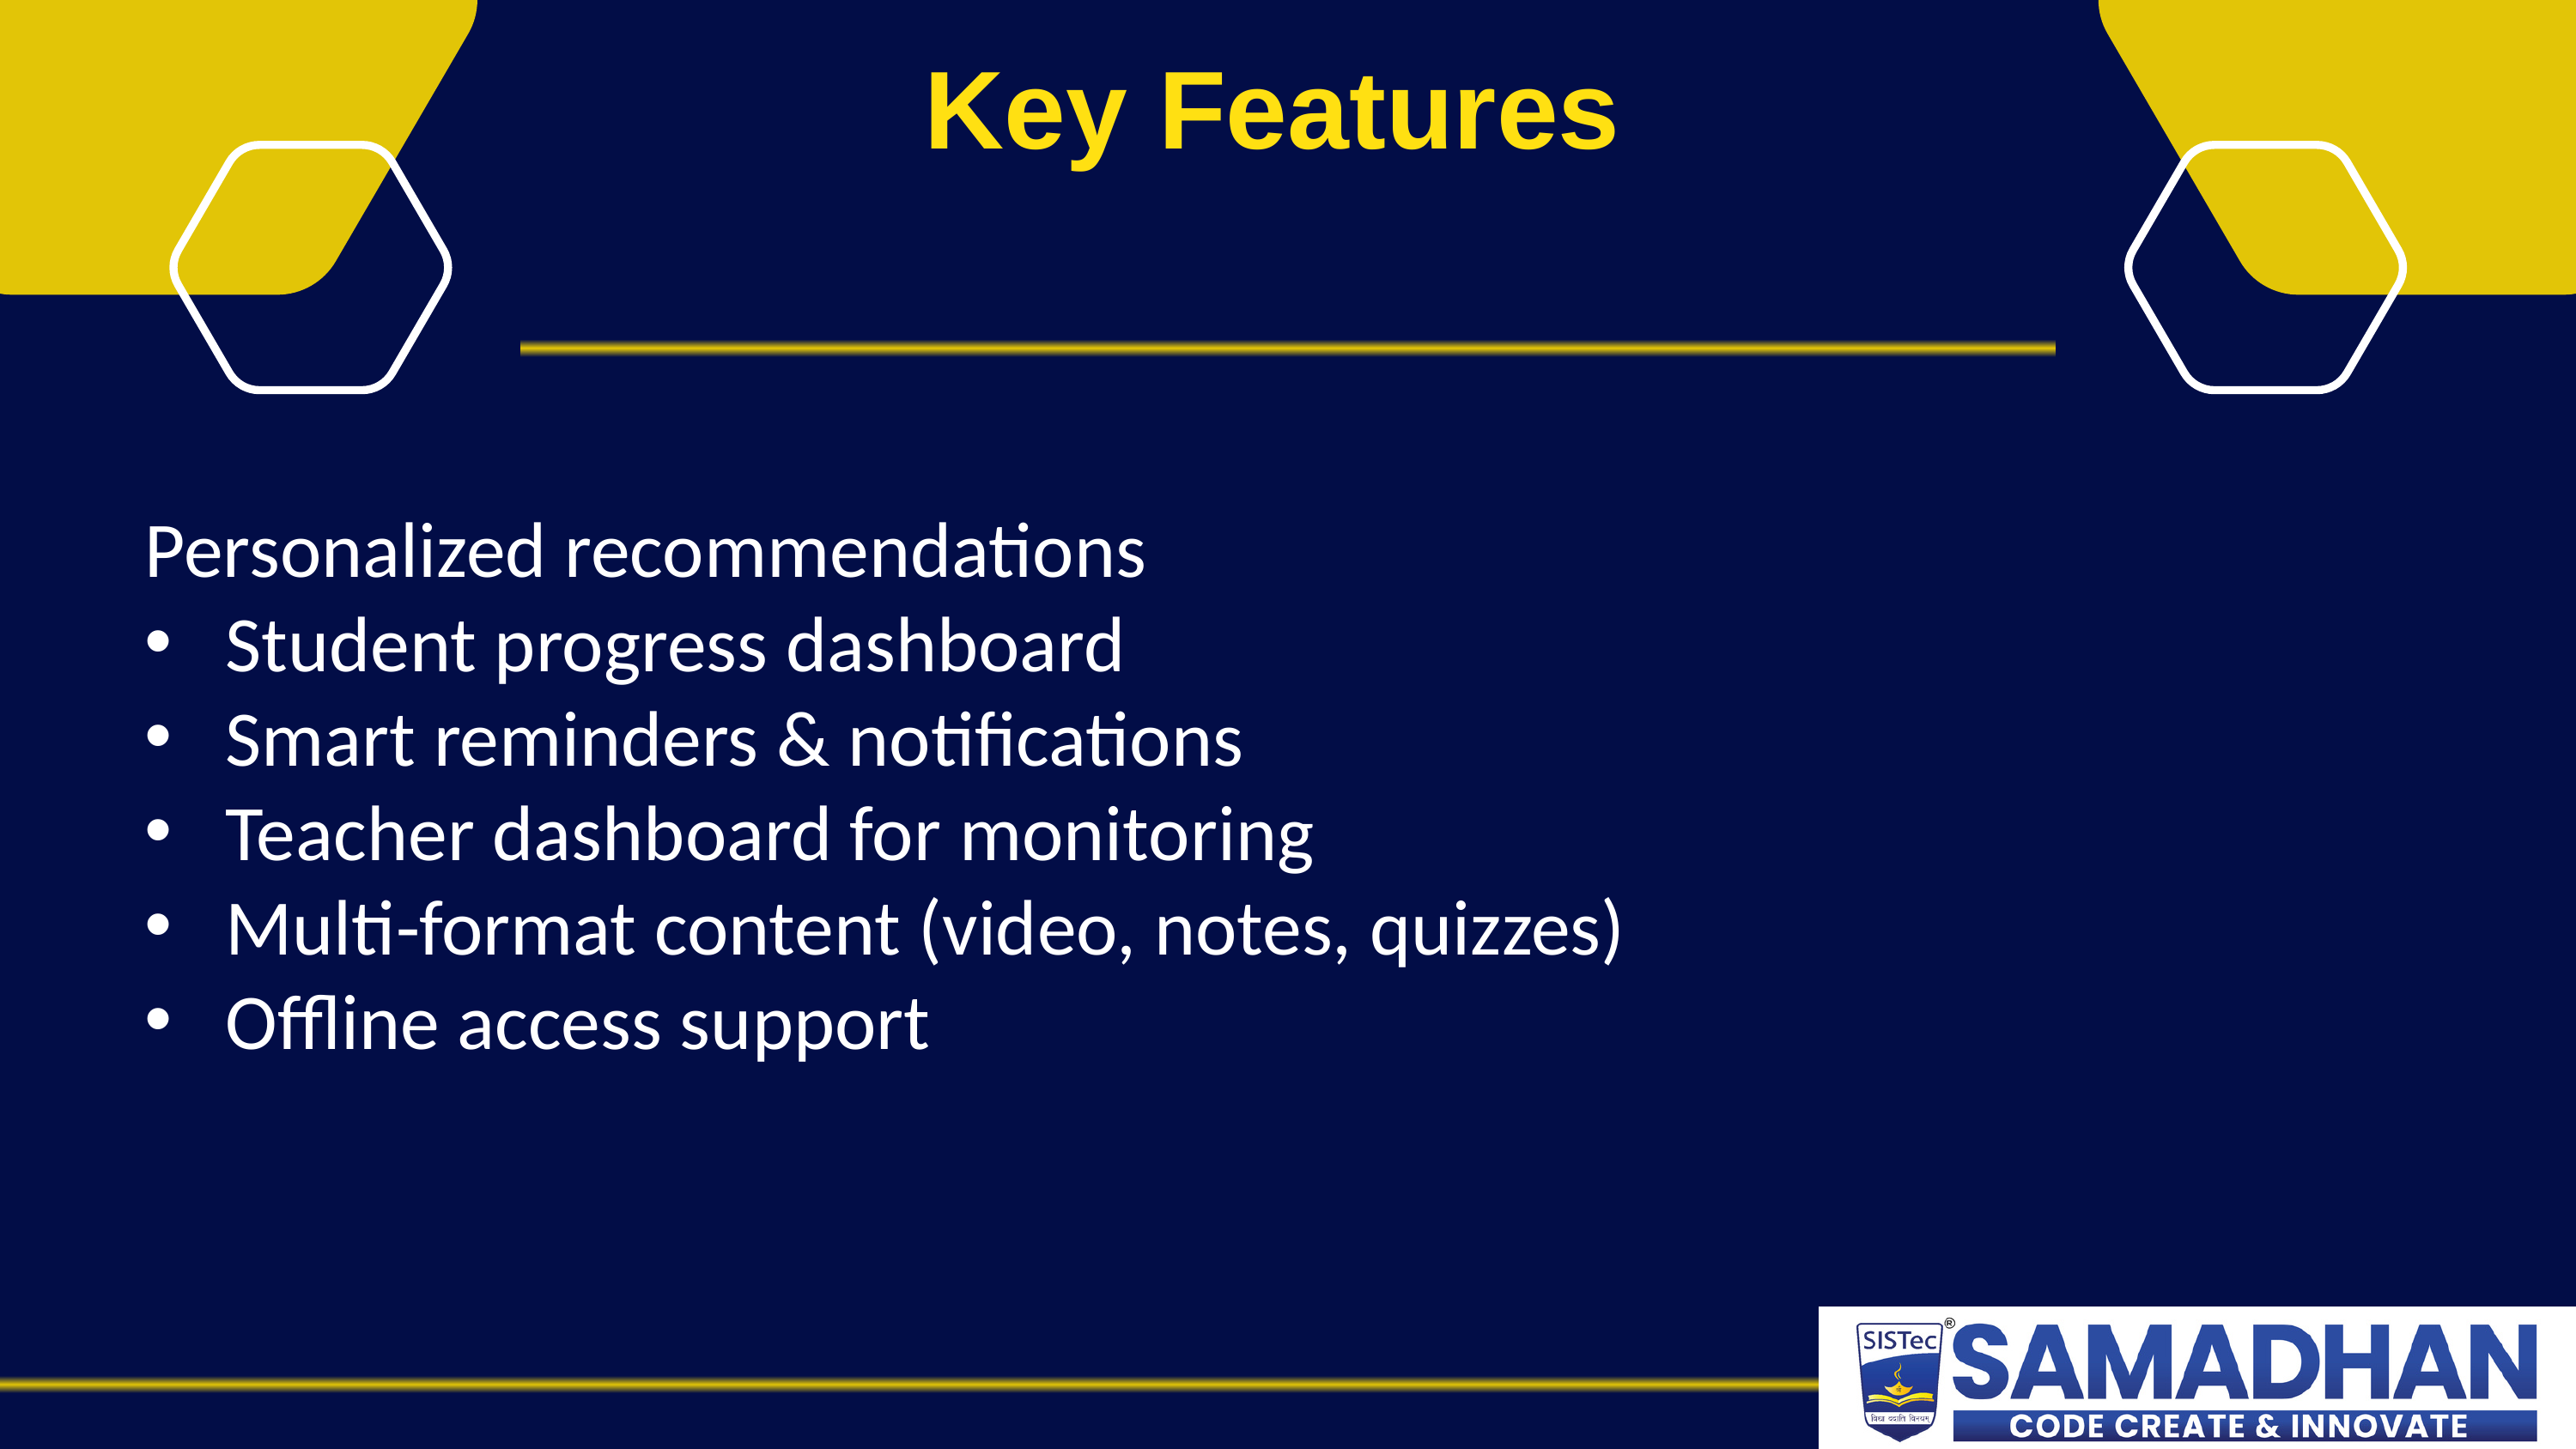

Key Features

Personalized recommendations
Student progress dashboard
Smart reminders & notifications
Teacher dashboard for monitoring
Multi-format content (video, notes, quizzes)
Offline access support